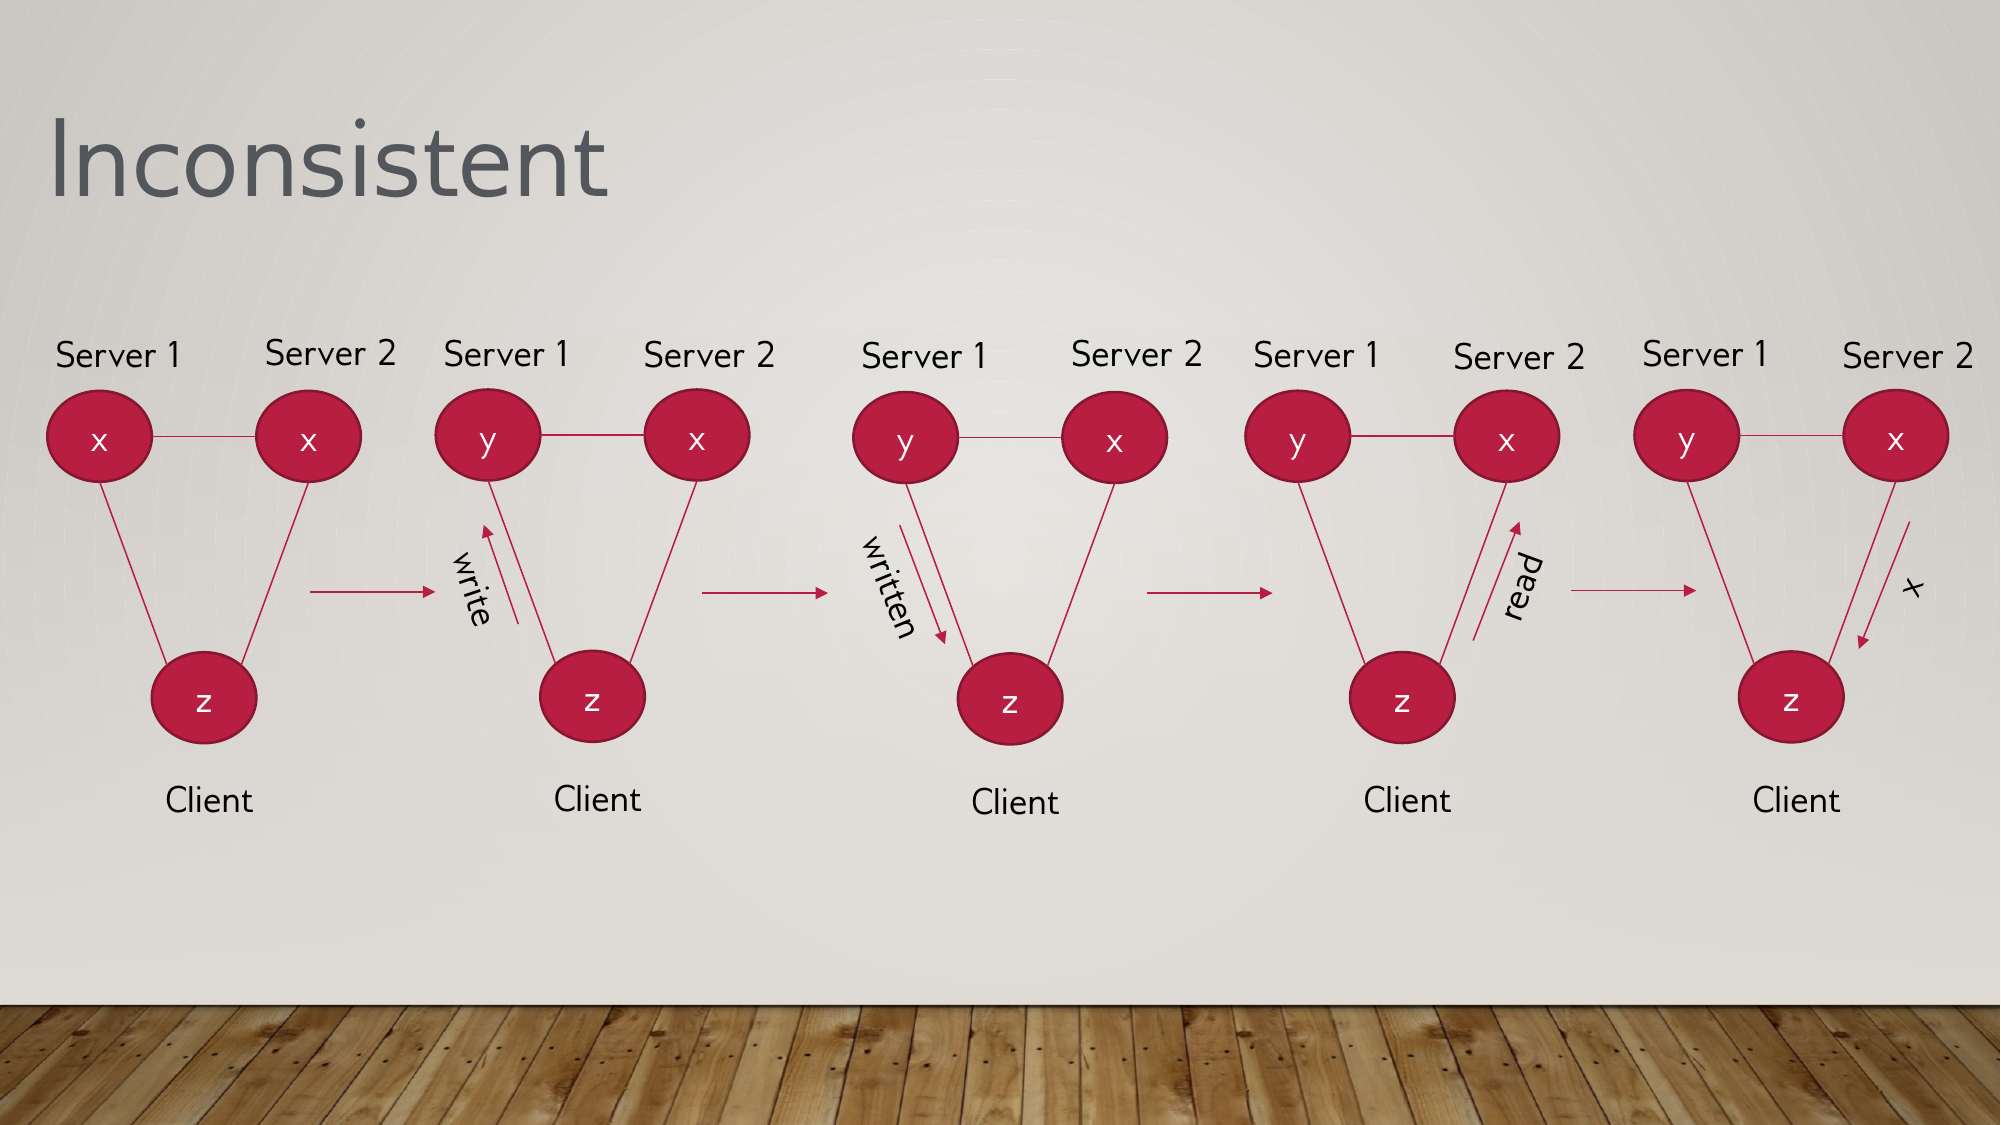

Inconsistent
Server 2
Server 1
Server 2
Server 1
Server 1
Server 1
Server 2
Server 2
Server 1
Server 2
y
x
y
x
y
x
x
x
y
x
x
read
written
write
z
z
z
z
z
Client
Client
Client
Client
Client